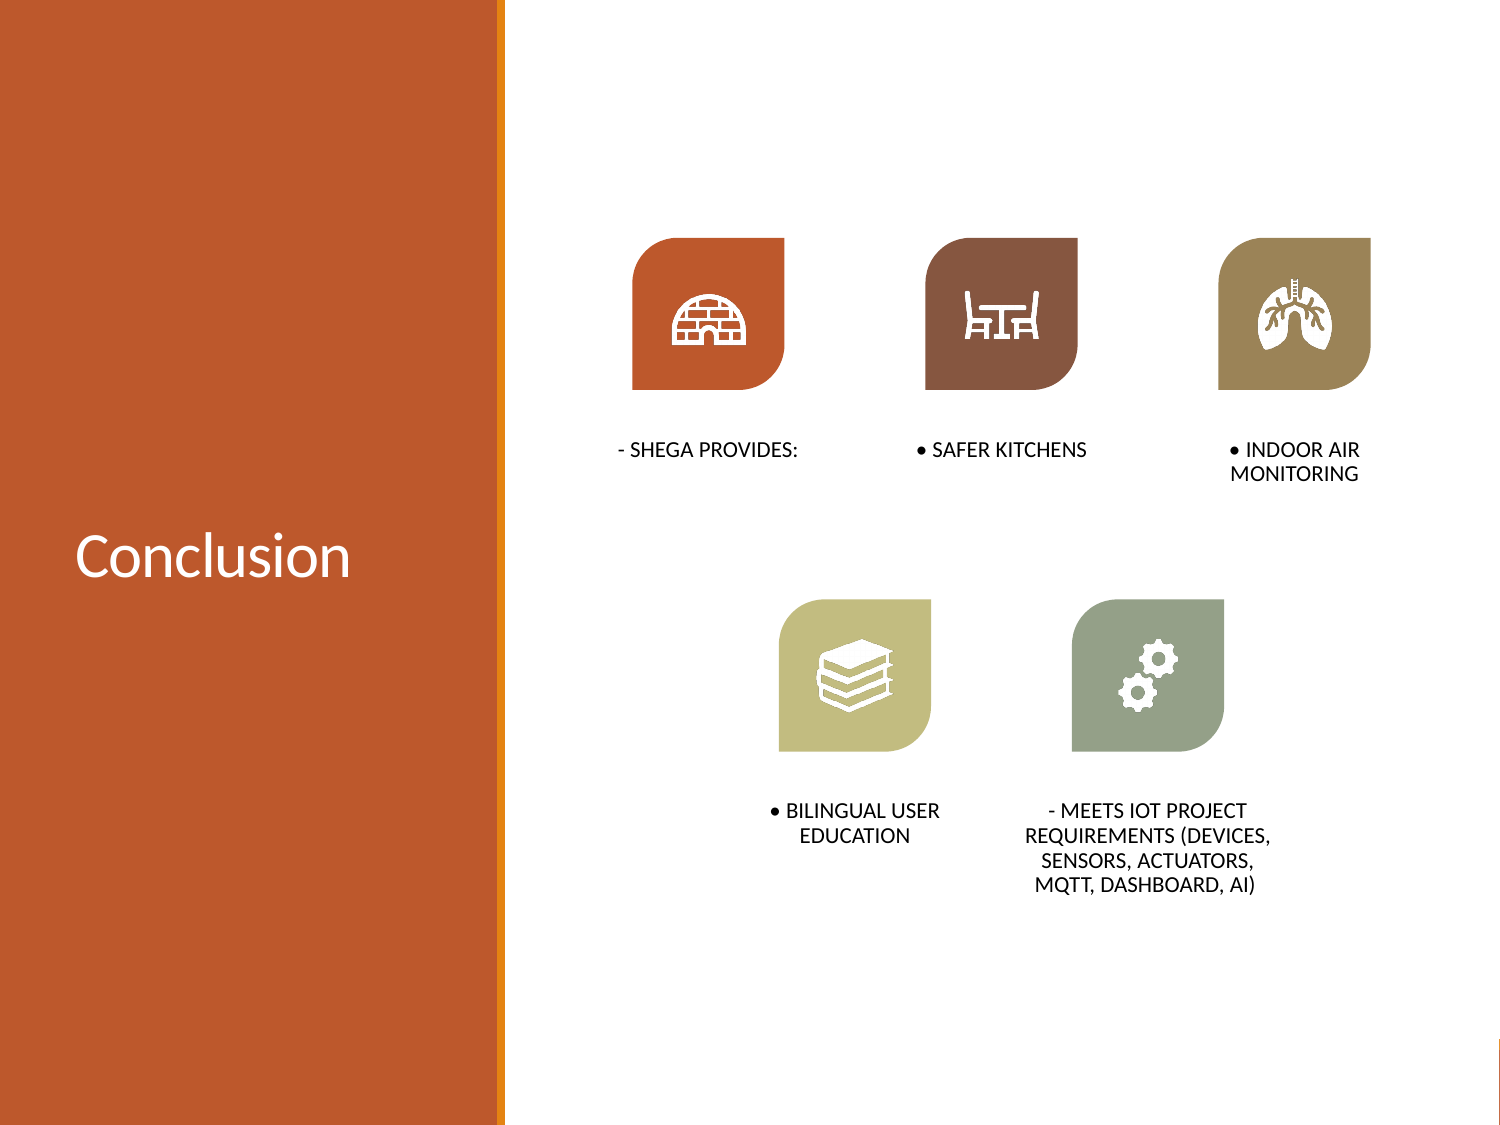

# Conclusion
- SHEGA provides:
• Safer kitchens
• Indoor air monitoring
• Bilingual user education
- Meets IoT project requirements (devices, sensors, actuators, MQTT, dashboard, AI)